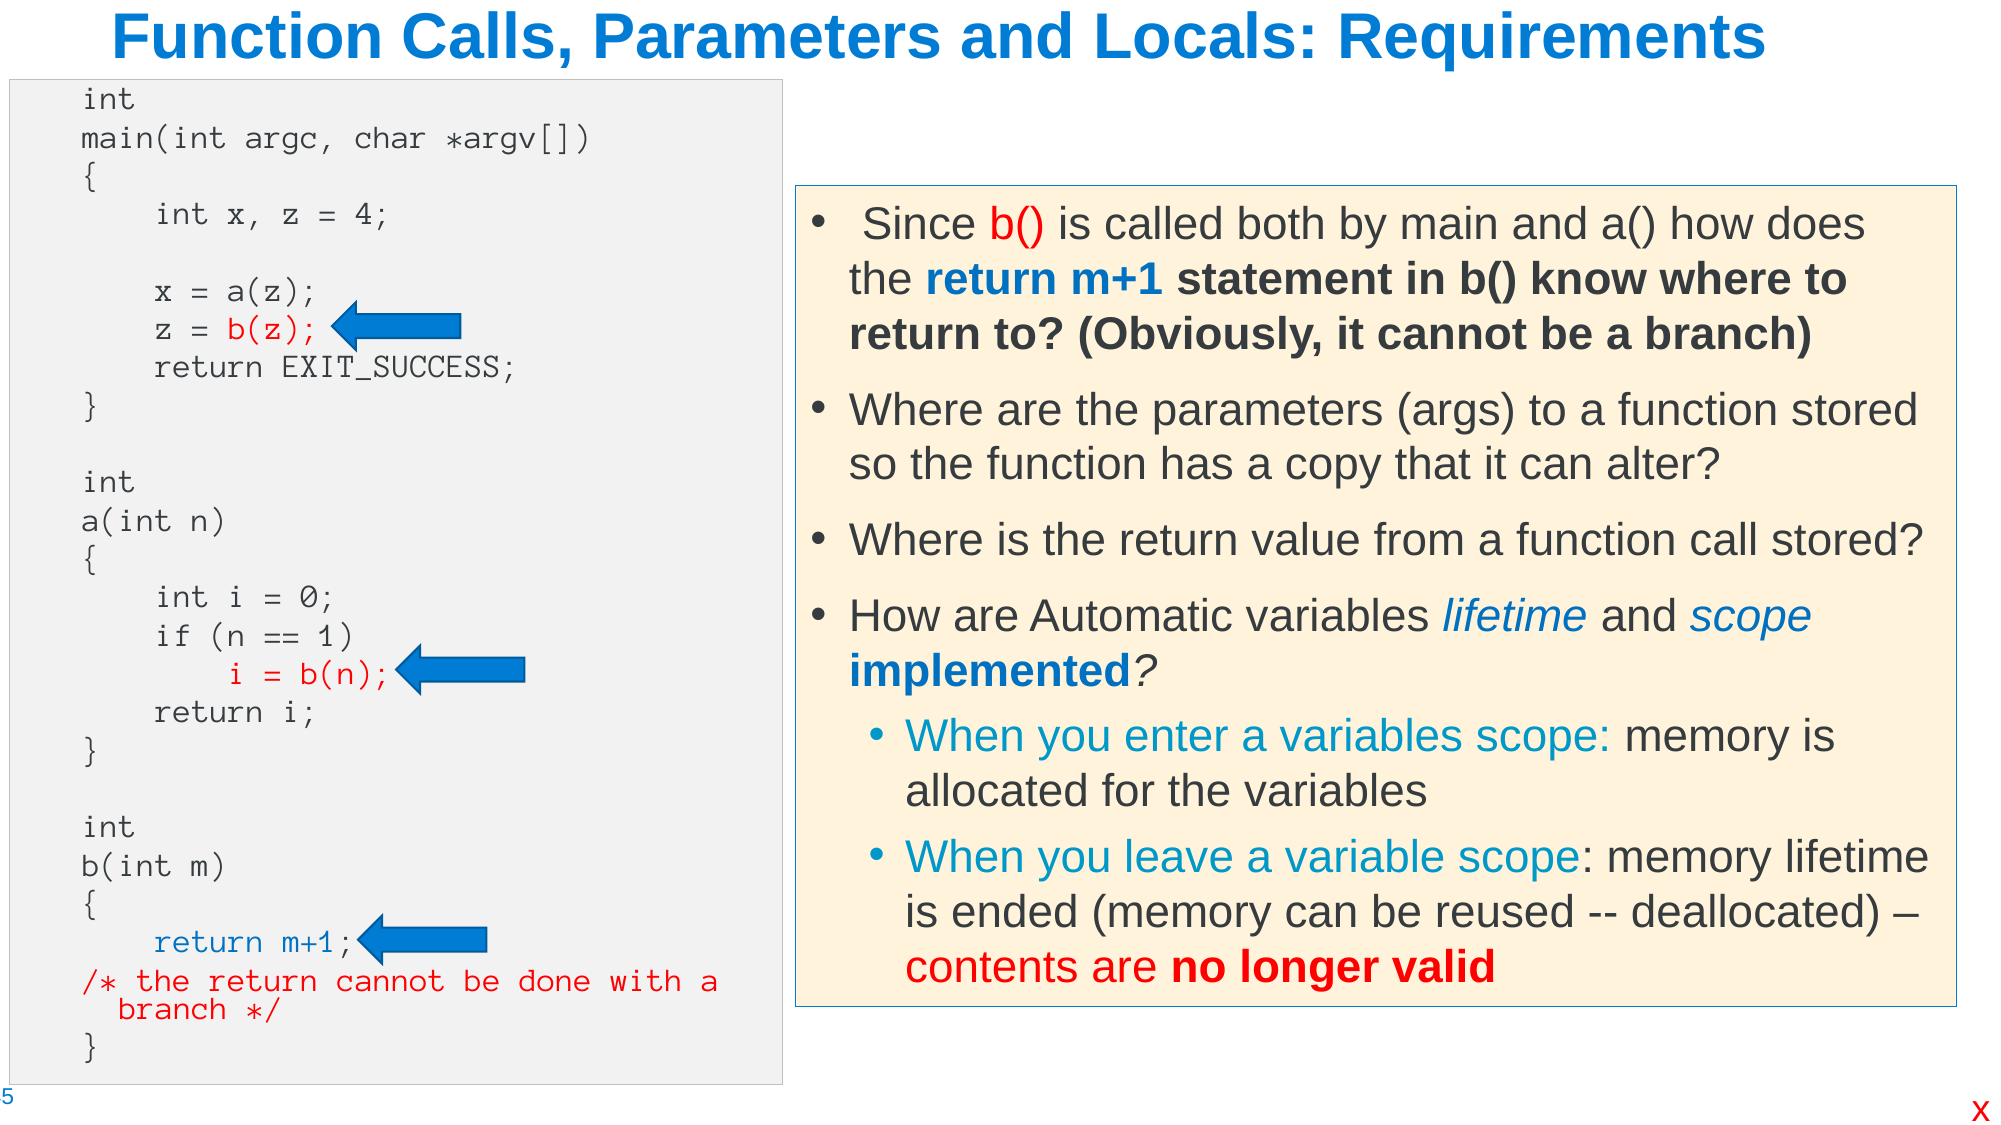

# Function Calls, Parameters and Locals: Requirements
int
main(int argc, char *argv[])
{
    int x, z = 4;

    x = a(z);
	  z = b(z);
    return EXIT_SUCCESS;
}

int
a(int n)
{
	  int i = 0;
    if (n == 1)
        i = b(n);
    return i;
}

int
b(int m)
{
    return m+1;
/* the return cannot be done with a branch */
}
 Since b() is called both by main and a() how does the return m+1 statement in b() know where to return to? (Obviously, it cannot be a branch)
Where are the parameters (args) to a function stored so the function has a copy that it can alter?
Where is the return value from a function call stored?
How are Automatic variables lifetime and scope implemented?
When you enter a variables scope: memory is allocated for the variables
When you leave a variable scope: memory lifetime is ended (memory can be reused -- deallocated) – contents are no longer valid

x